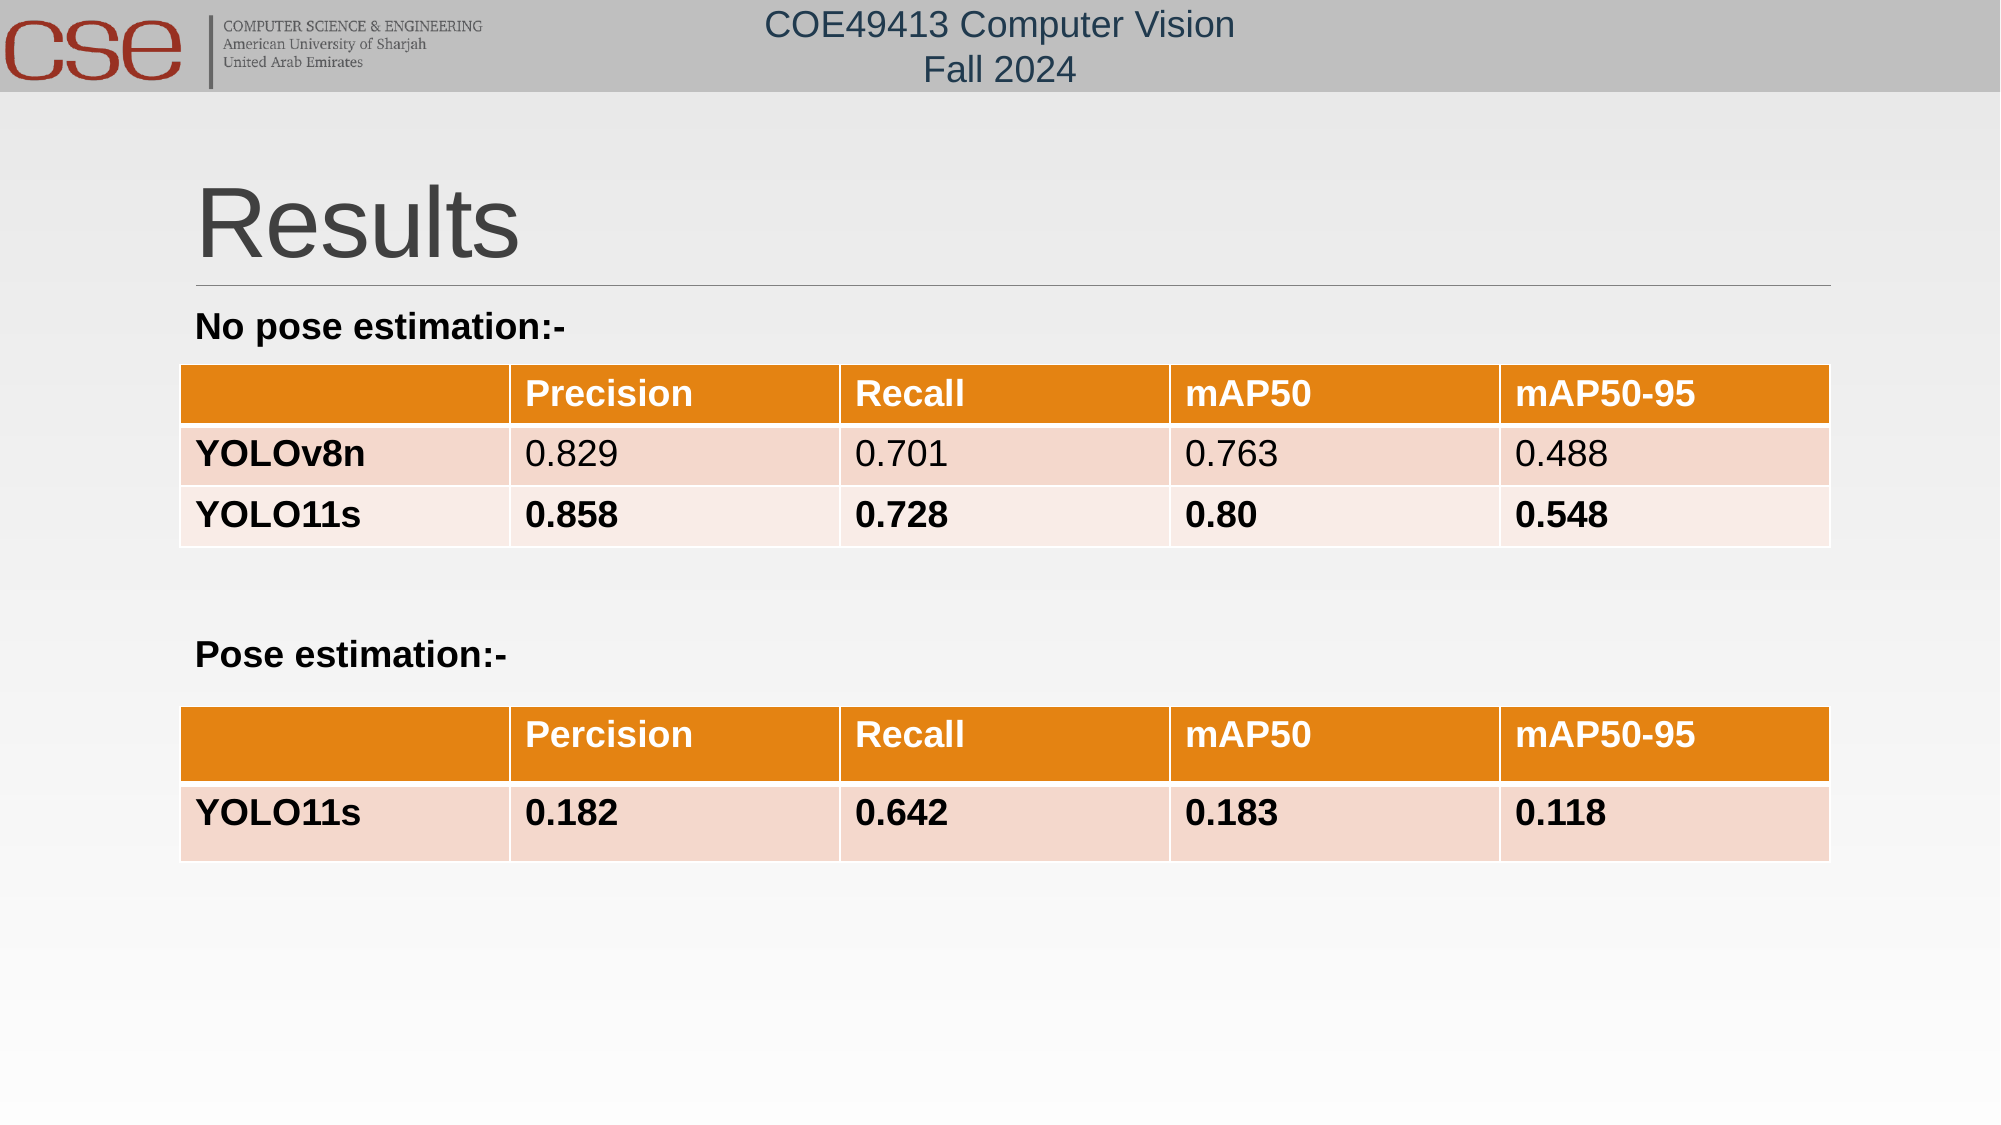

# Results
No pose estimation:-
|  | Precision | Recall | mAP50 | mAP50-95 |
| --- | --- | --- | --- | --- |
| YOLOv8n | 0.829 | 0.701 | 0.763 | 0.488 |
| YOLO11s | 0.858 | 0.728 | 0.80 | 0.548 |
Pose estimation:-
|  | Percision | Recall | mAP50 | mAP50-95 |
| --- | --- | --- | --- | --- |
| YOLO11s | 0.182 | 0.642 | 0.183 | 0.118 |